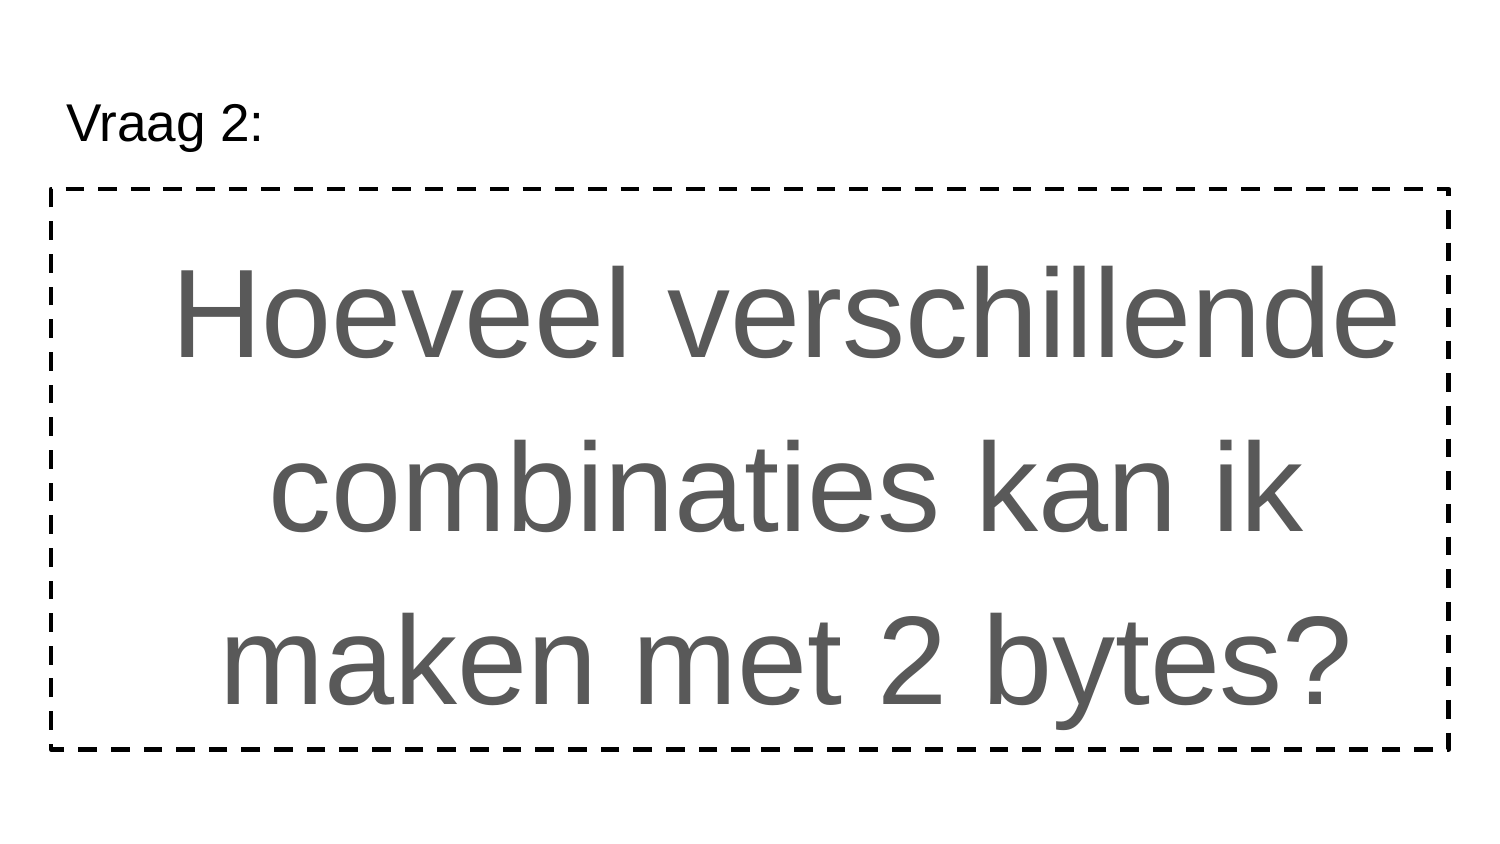

# Vraag 2:
Hoeveel verschillende combinaties kan ik maken met 2 bytes?